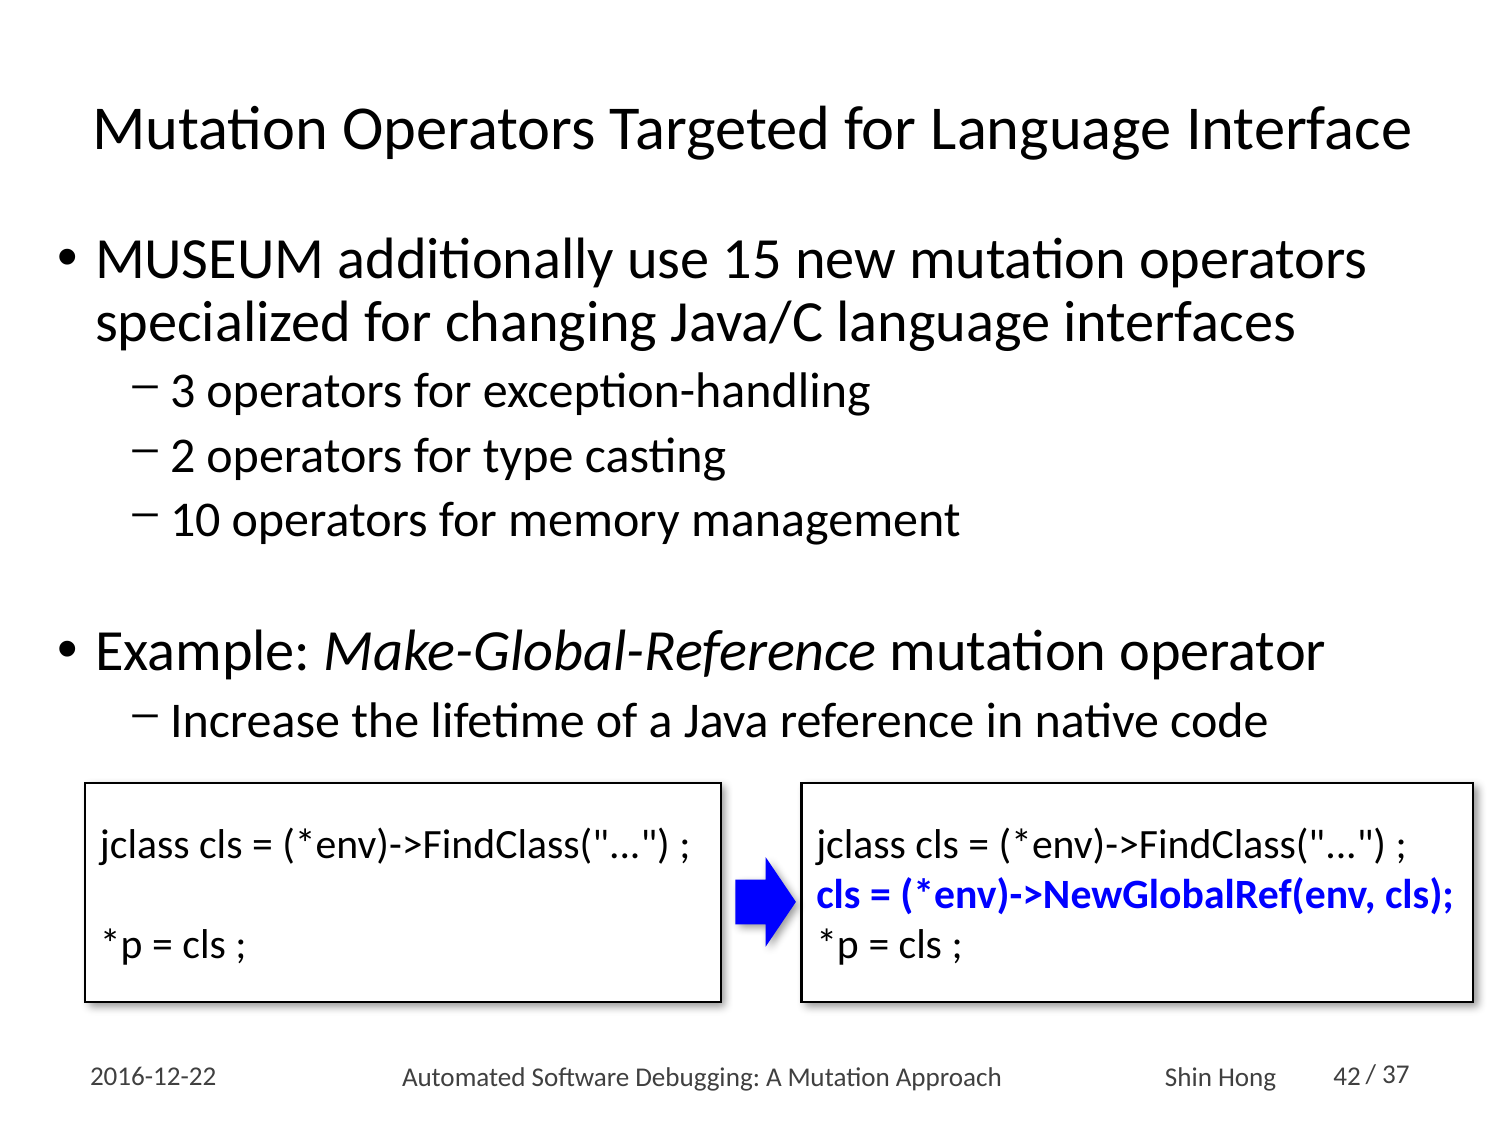

# Mutation Operators Targeted for Language Interface
MUSEUM additionally use 15 new mutation operators specialized for changing Java/C language interfaces
3 operators for exception-handling
2 operators for type casting
10 operators for memory management

Example: Make-Global-Reference mutation operator
Increase the lifetime of a Java reference in native code

jclass cls = (*env)->FindClass("...") ;

*p = cls ;
jclass cls = (*env)->FindClass("...") ;
cls = (*env)->NewGlobalRef(env, cls);
*p = cls ;

Automated Software Debugging: A Mutation Approach
42
2016-12-22